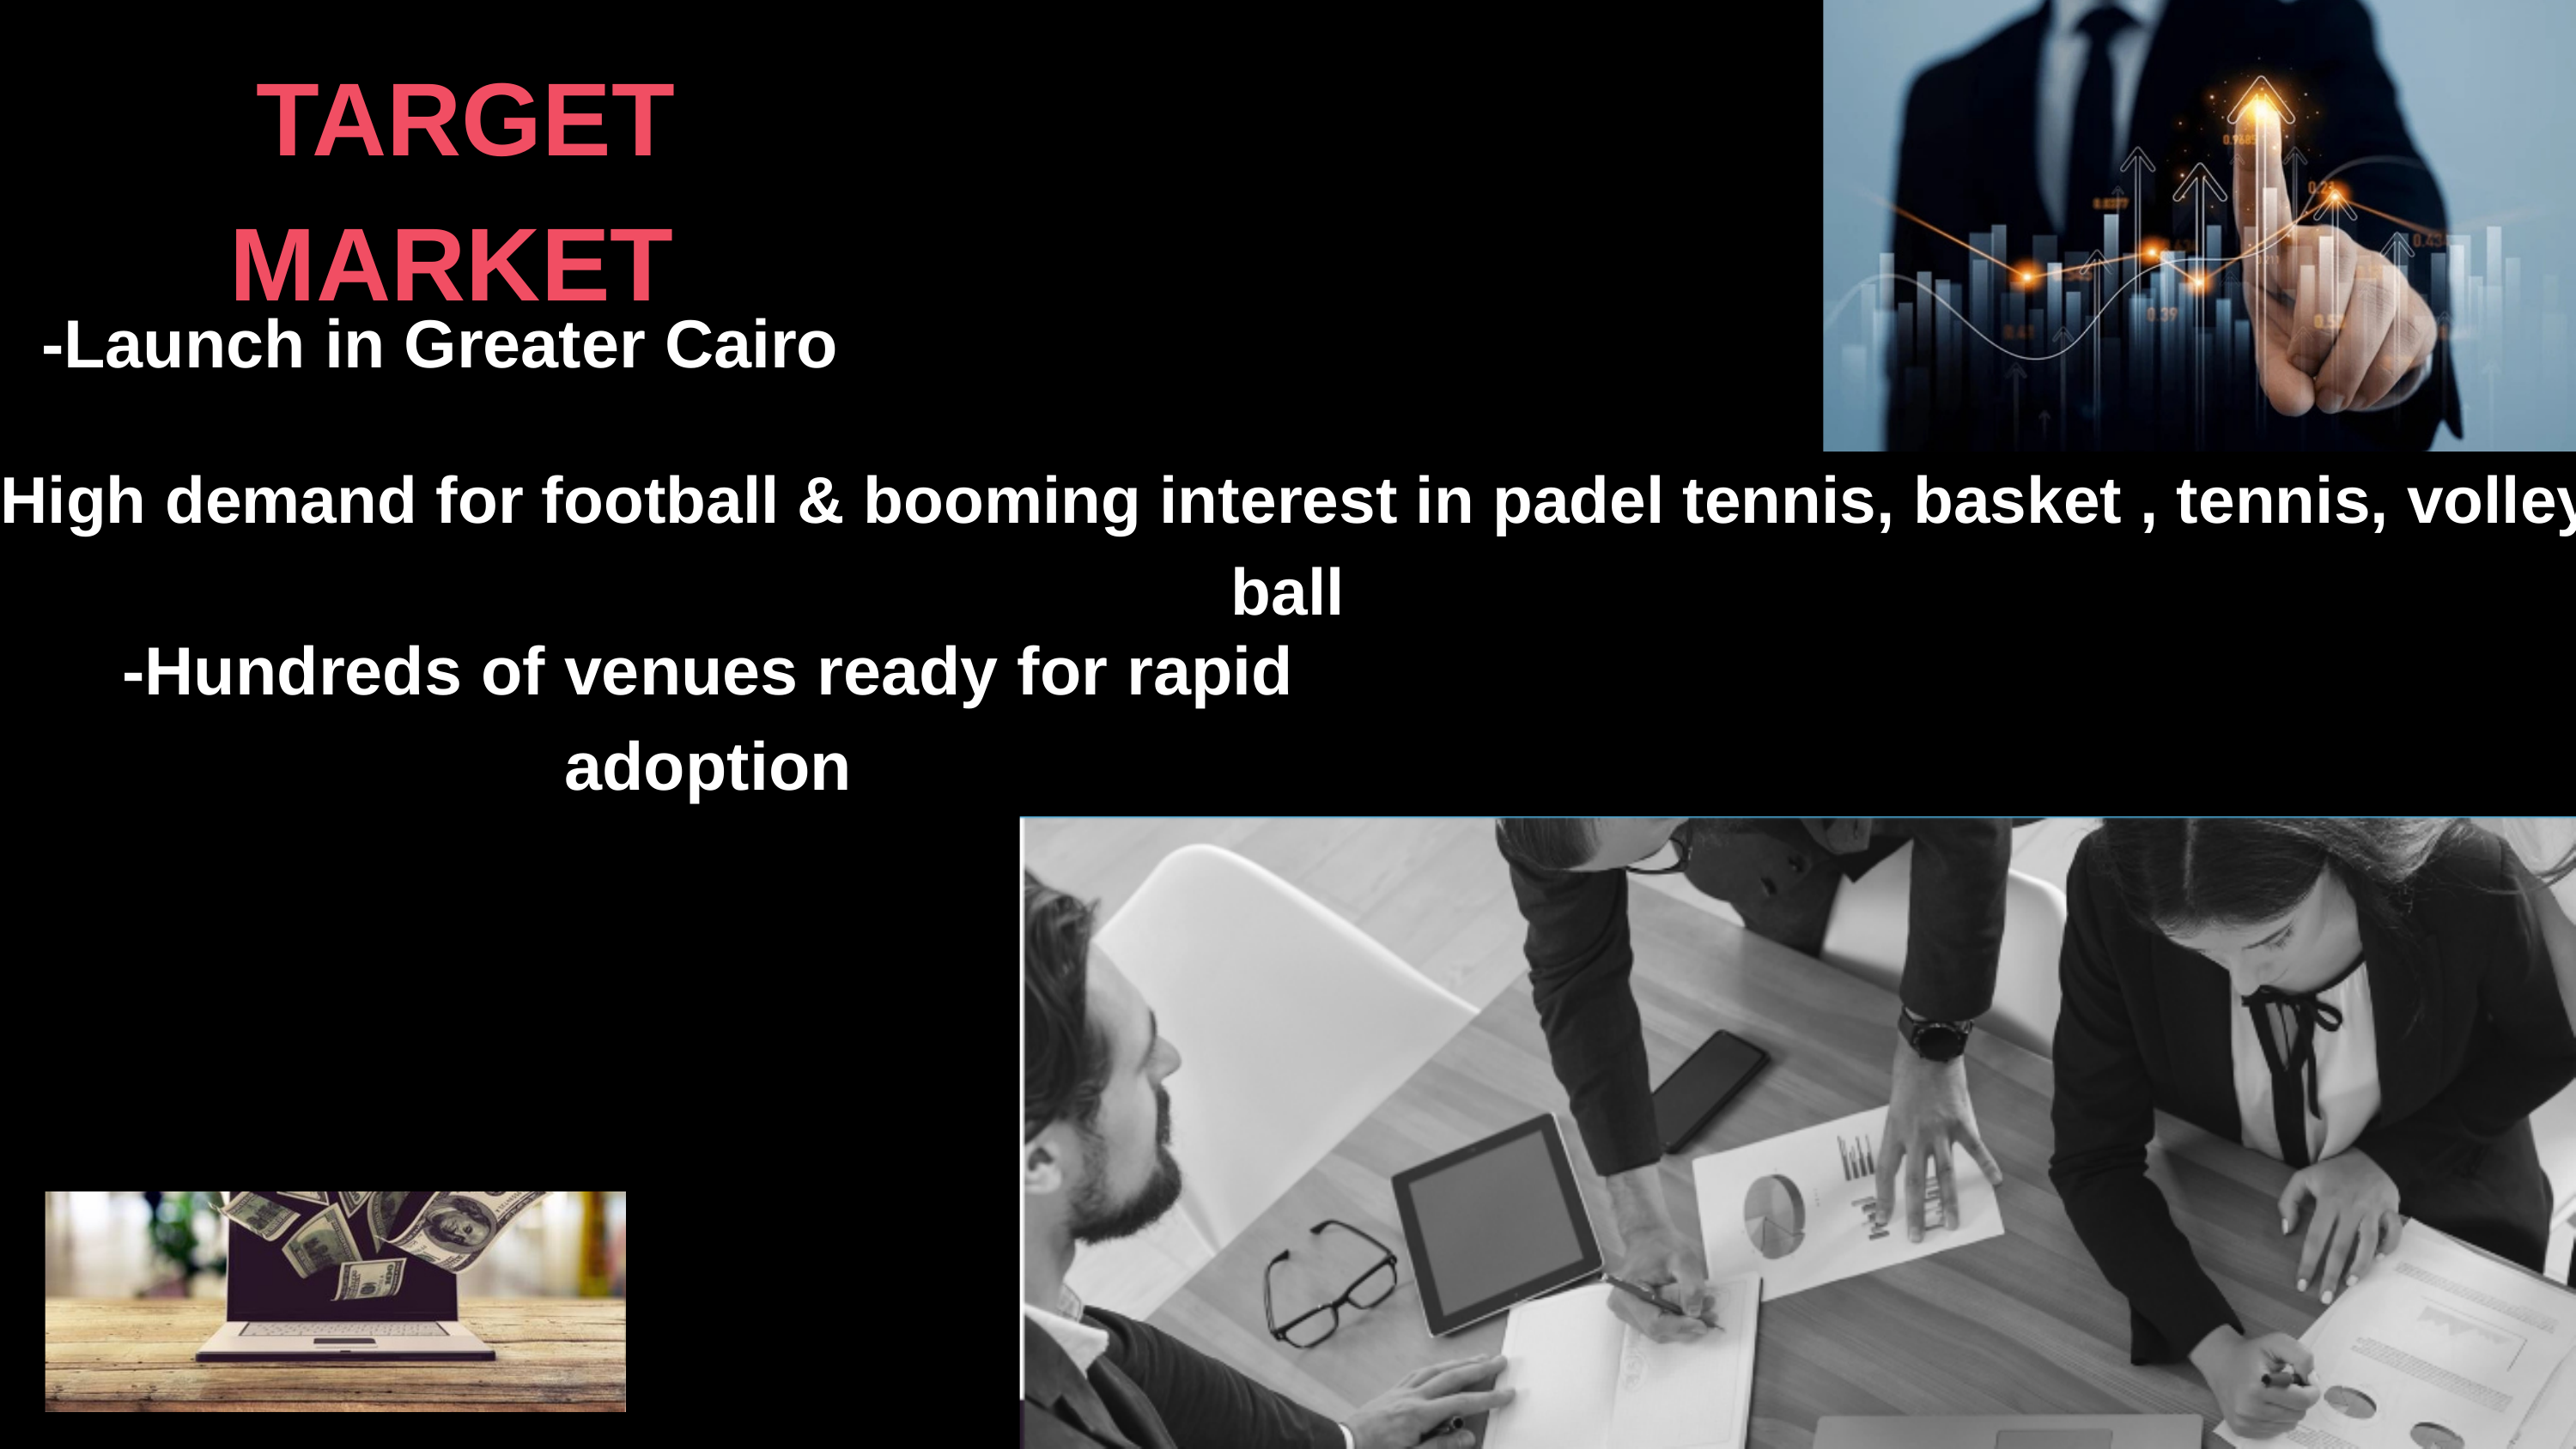

TARGET MARKET

-Launch in Greater Cairo
-High demand for football & booming interest in padel tennis, basket , tennis, volley ball

-Hundreds of venues ready for rapid adoption